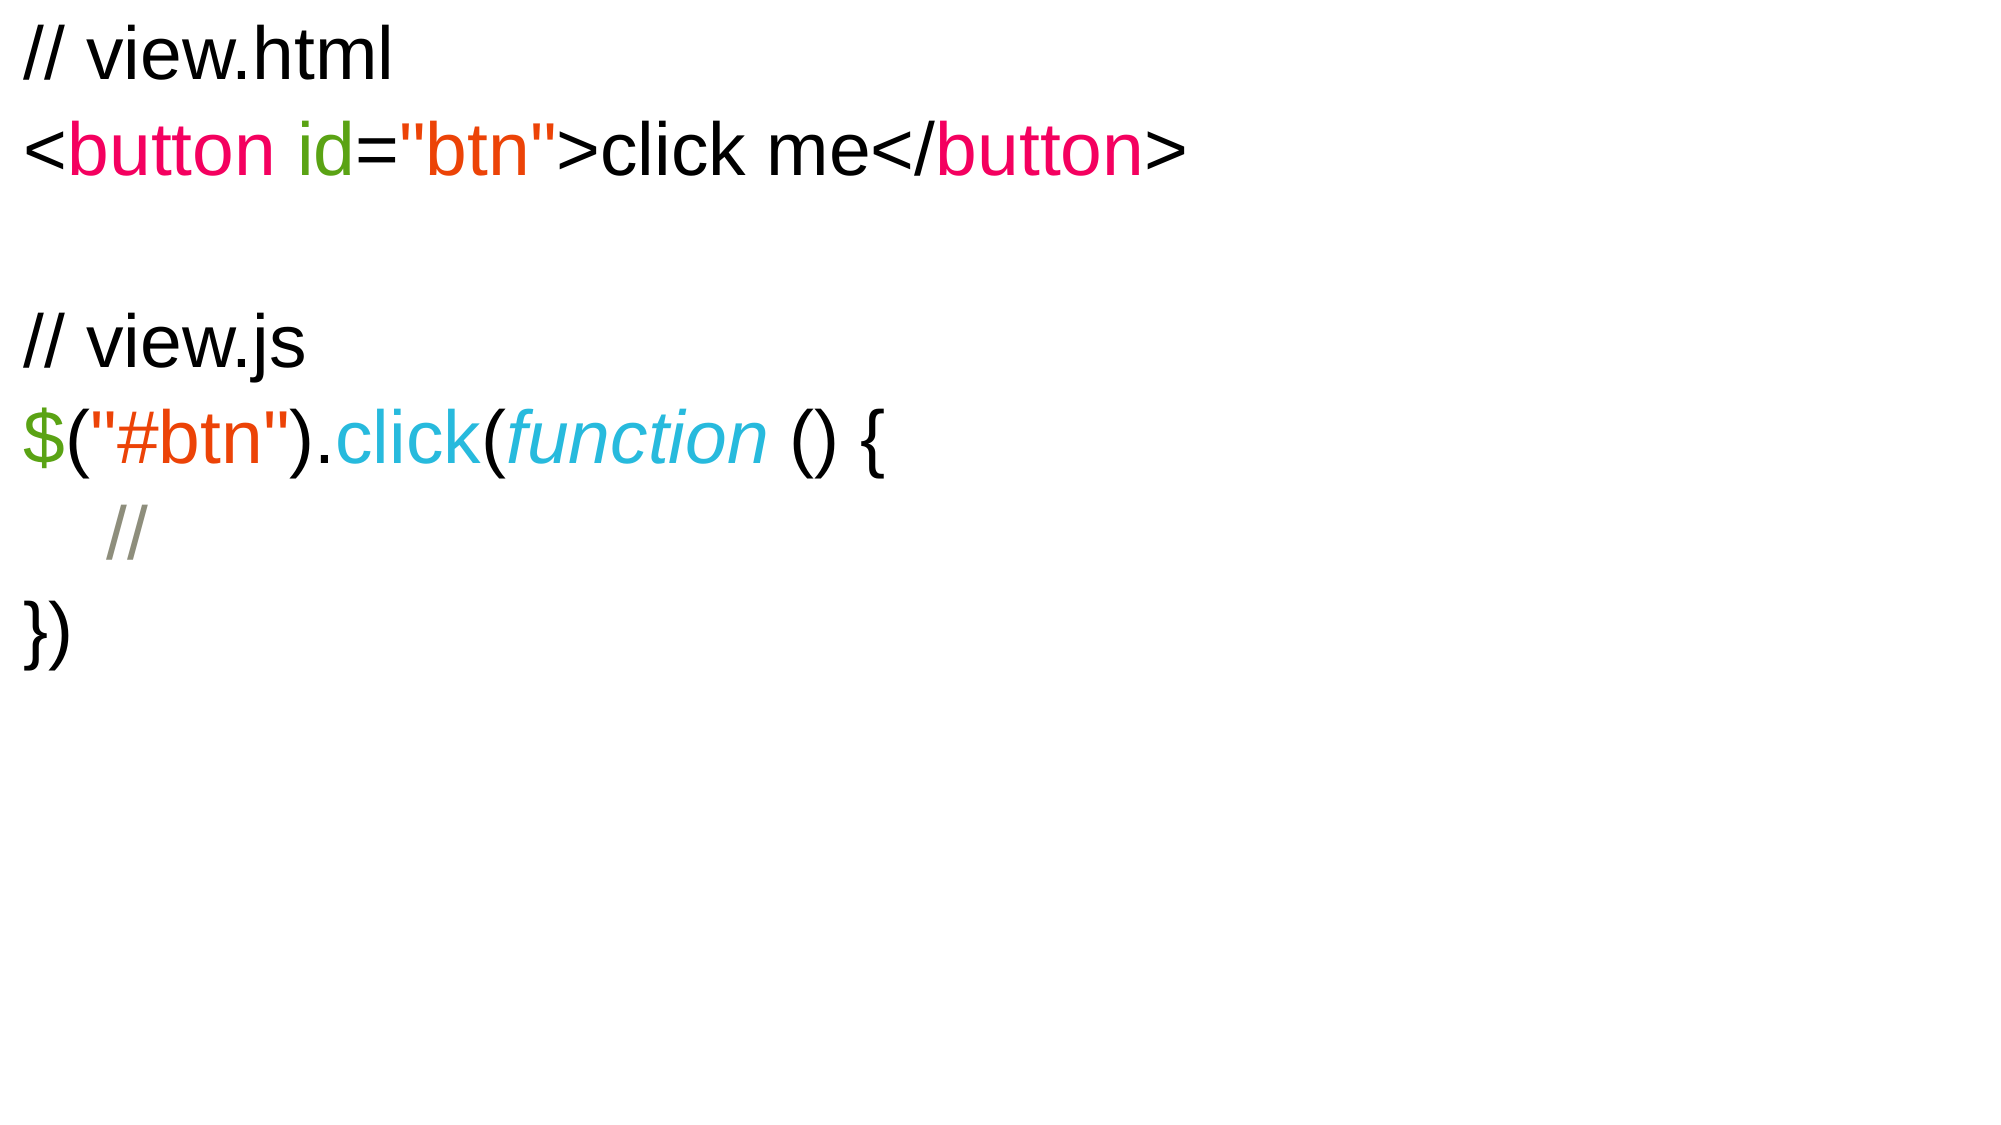

// view.html
<button id="btn">click me</button>

// view.js
$("#btn").click(function () {
    //
})